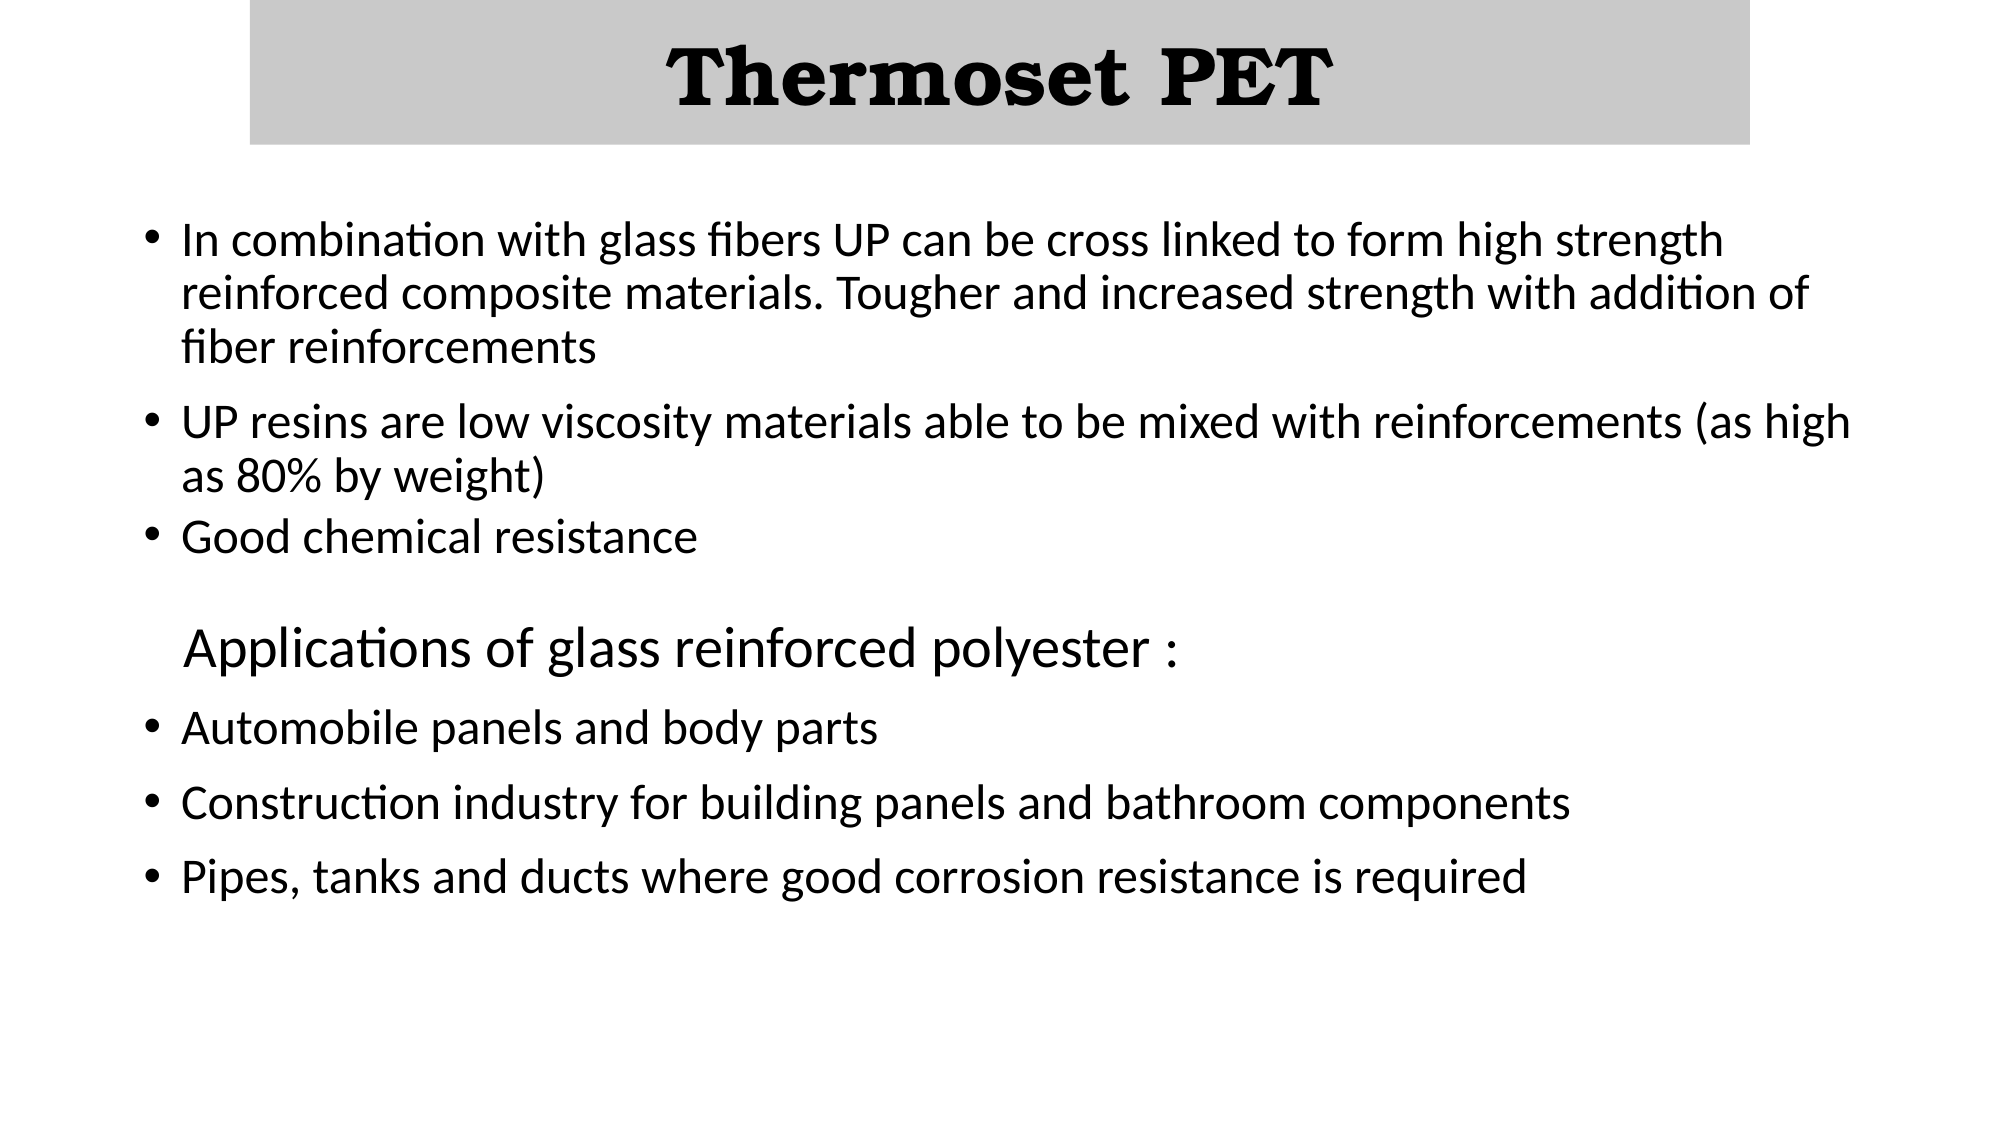

Thermoset PET
In combination with glass fibers UP can be cross linked to form high strength reinforced composite materials. Tougher and increased strength with addition of fiber reinforcements
UP resins are low viscosity materials able to be mixed with reinforcements (as high as 80% by weight)
Good chemical resistance

   Applications of glass reinforced polyester :
Automobile panels and body parts
Construction industry for building panels and bathroom components
Pipes, tanks and ducts where good corrosion resistance is required